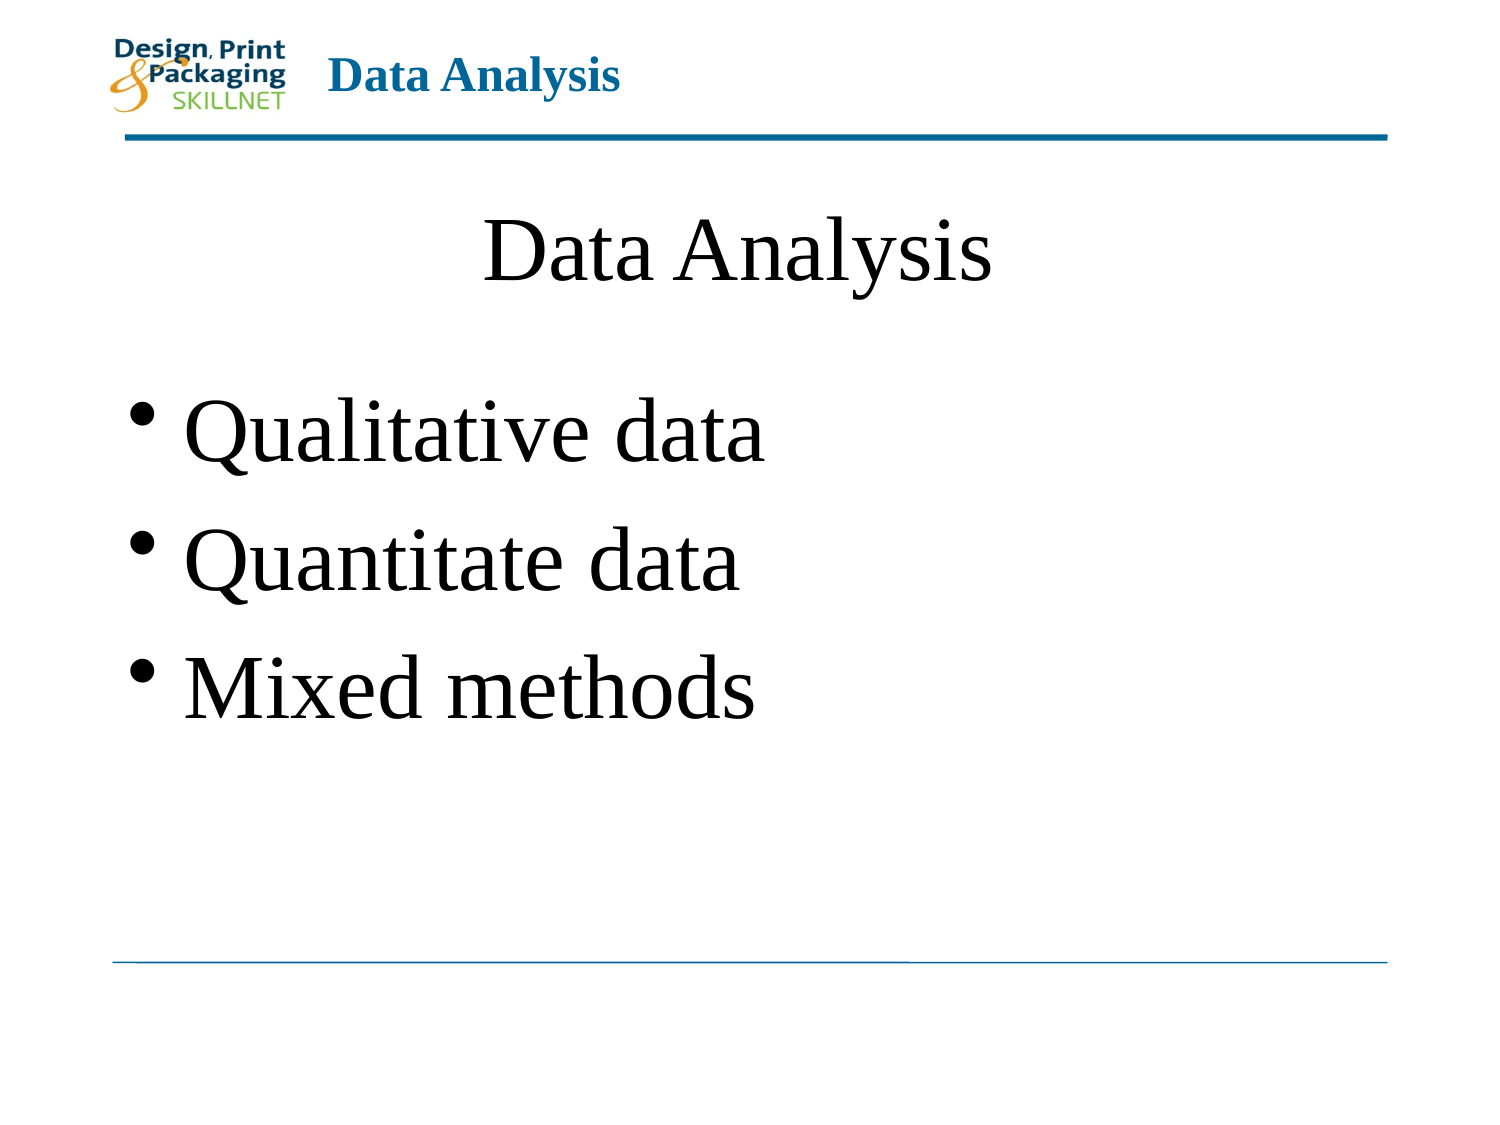

# Data Analysis
Qualitative data
Quantitate data
Mixed methods